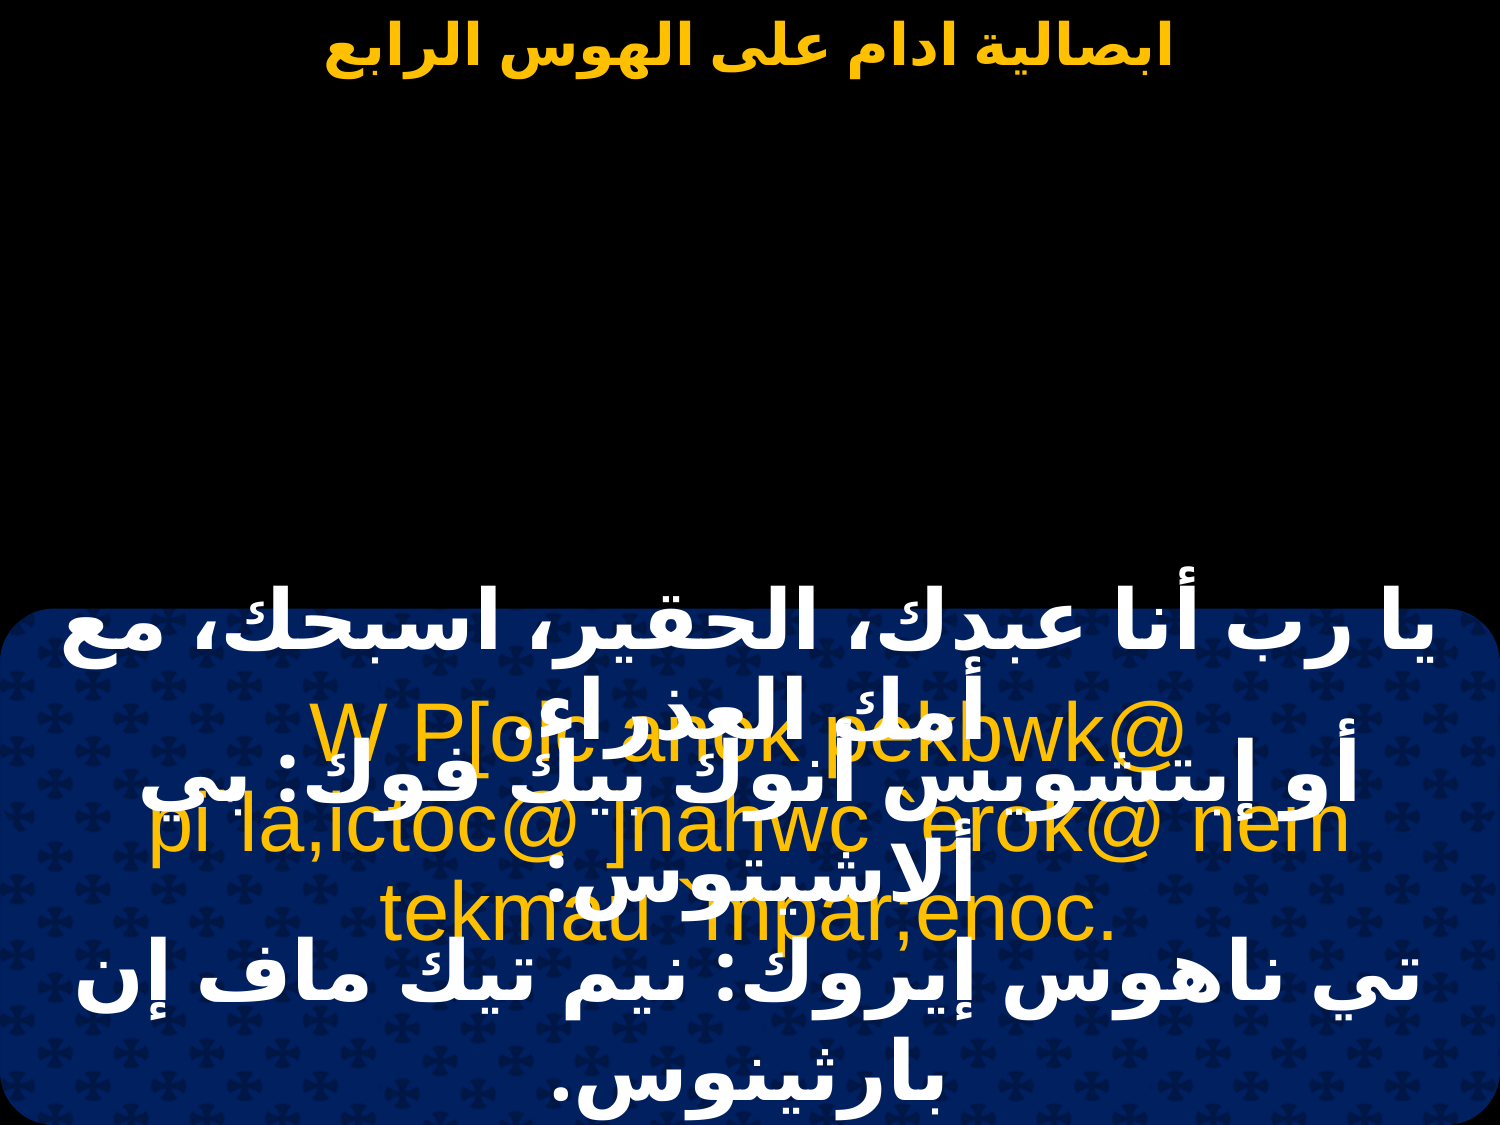

#
يا رب أنا عبدك، الحقير، اسبحك، مع أمك العذراء.
W P[oic anok pekbwk@ pi`la,ictoc@ ]nahwc `erok@ nem tekmau `mpar;enoc.
أو إبتشويس أنوك بيك فوك: بي ألاشيتوس:
تي ناهوس إيروك: نيم تيك ماف إن بارثينوس.